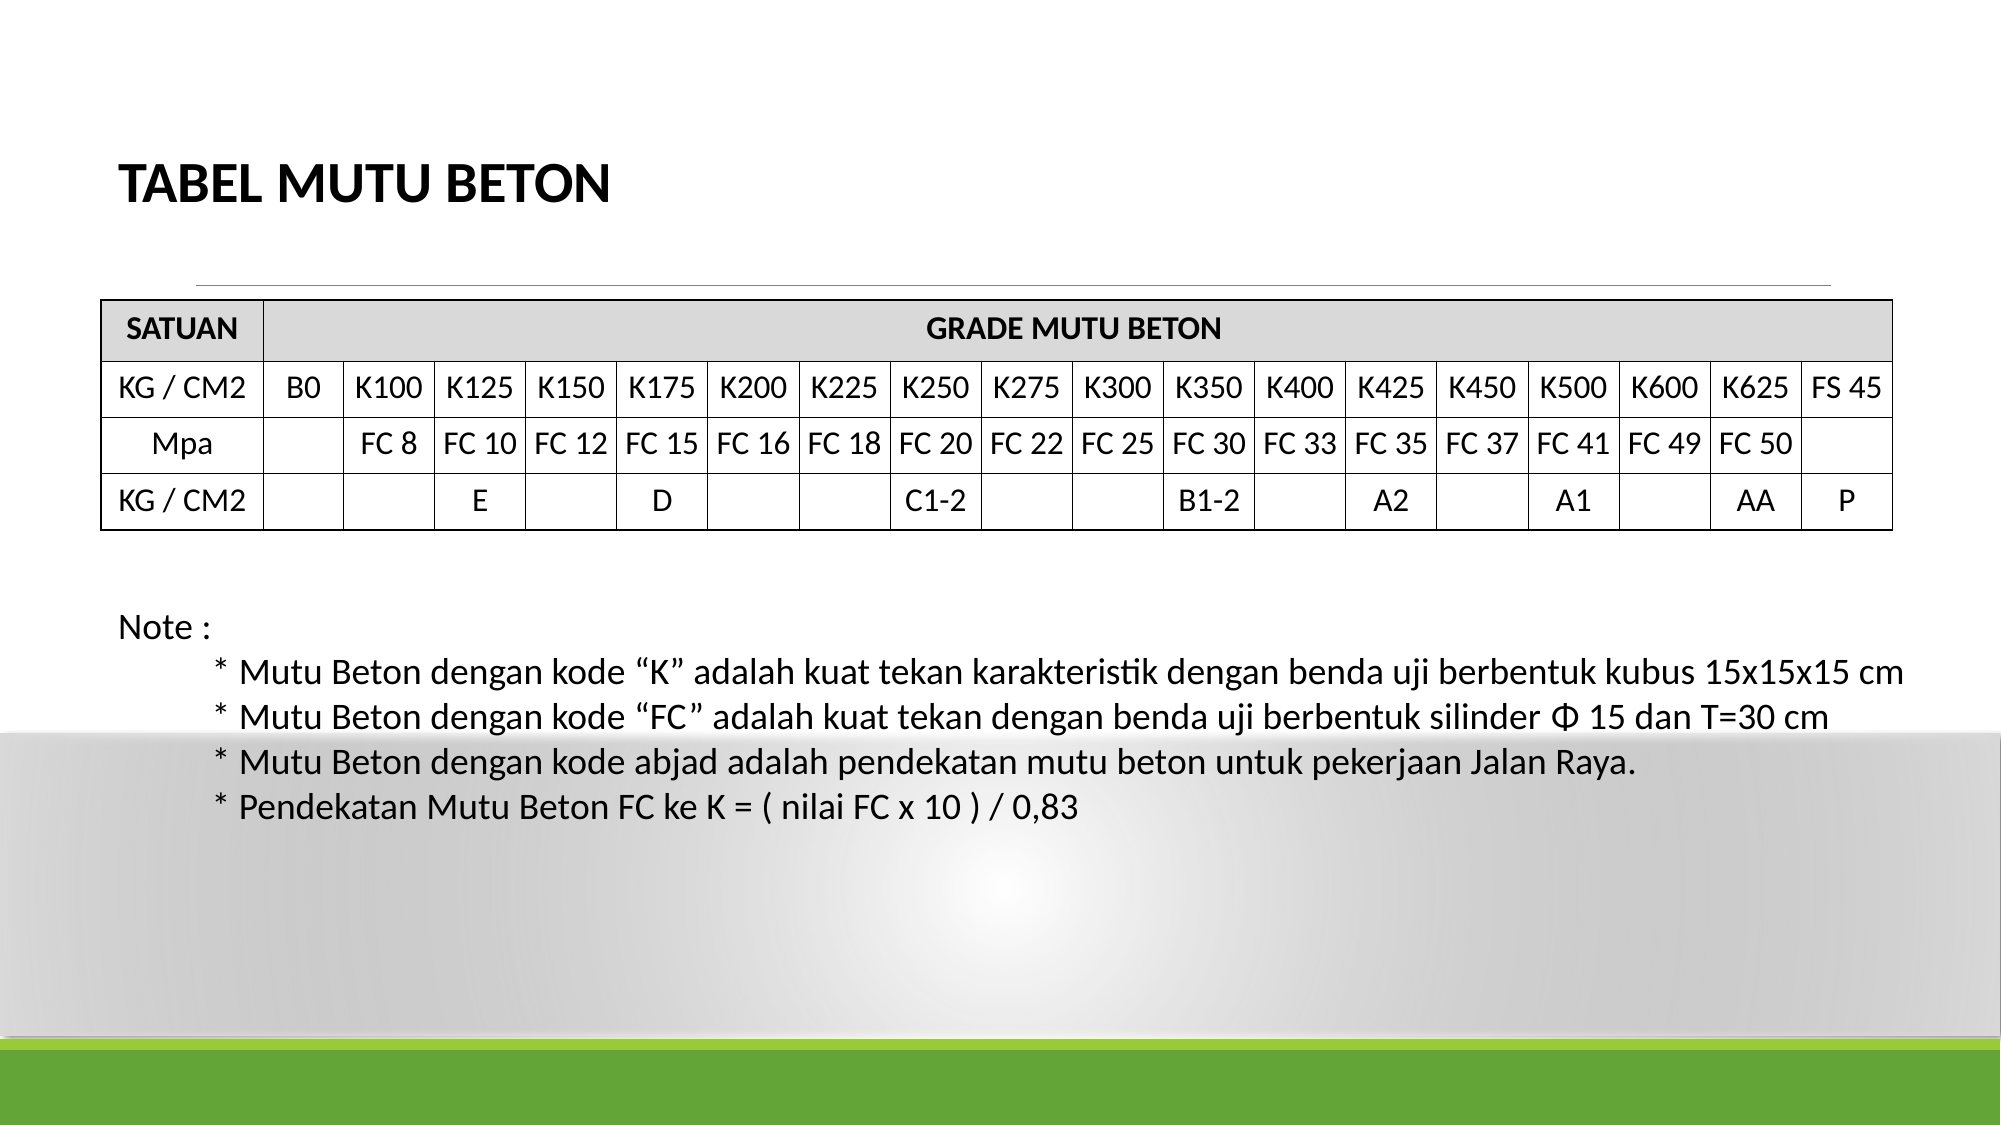

TABEL MUTU BETON
| SATUAN | GRADE MUTU BETON |  |  |  |  |  |  |  |  |  |  |  |  |  |  |  |  |  |
| --- | --- | --- | --- | --- | --- | --- | --- | --- | --- | --- | --- | --- | --- | --- | --- | --- | --- | --- |
| KG / CM2 | B0 | K100 | K125 | K150 | K175 | K200 | K225 | K250 | K275 | K300 | K350 | K400 | K425 | K450 | K500 | K600 | K625 | FS 45 |
| Mpa |  | FC 8 | FC 10 | FC 12 | FC 15 | FC 16 | FC 18 | FC 20 | FC 22 | FC 25 | FC 30 | FC 33 | FC 35 | FC 37 | FC 41 | FC 49 | FC 50 |  |
| KG / CM2 |  |  | E |  | D |  |  | C1-2 |  |  | B1-2 |  | A2 |  | A1 |  | AA | P |
Note :
           * Mutu Beton dengan kode “K” adalah kuat tekan karakteristik dengan benda uji berbentuk kubus 15x15x15 cm
           * Mutu Beton dengan kode “FC” adalah kuat tekan dengan benda uji berbentuk silinder Φ 15 dan T=30 cm
           * Mutu Beton dengan kode abjad adalah pendekatan mutu beton untuk pekerjaan Jalan Raya.
           * Pendekatan Mutu Beton FC ke K = ( nilai FC x 10 ) / 0,83